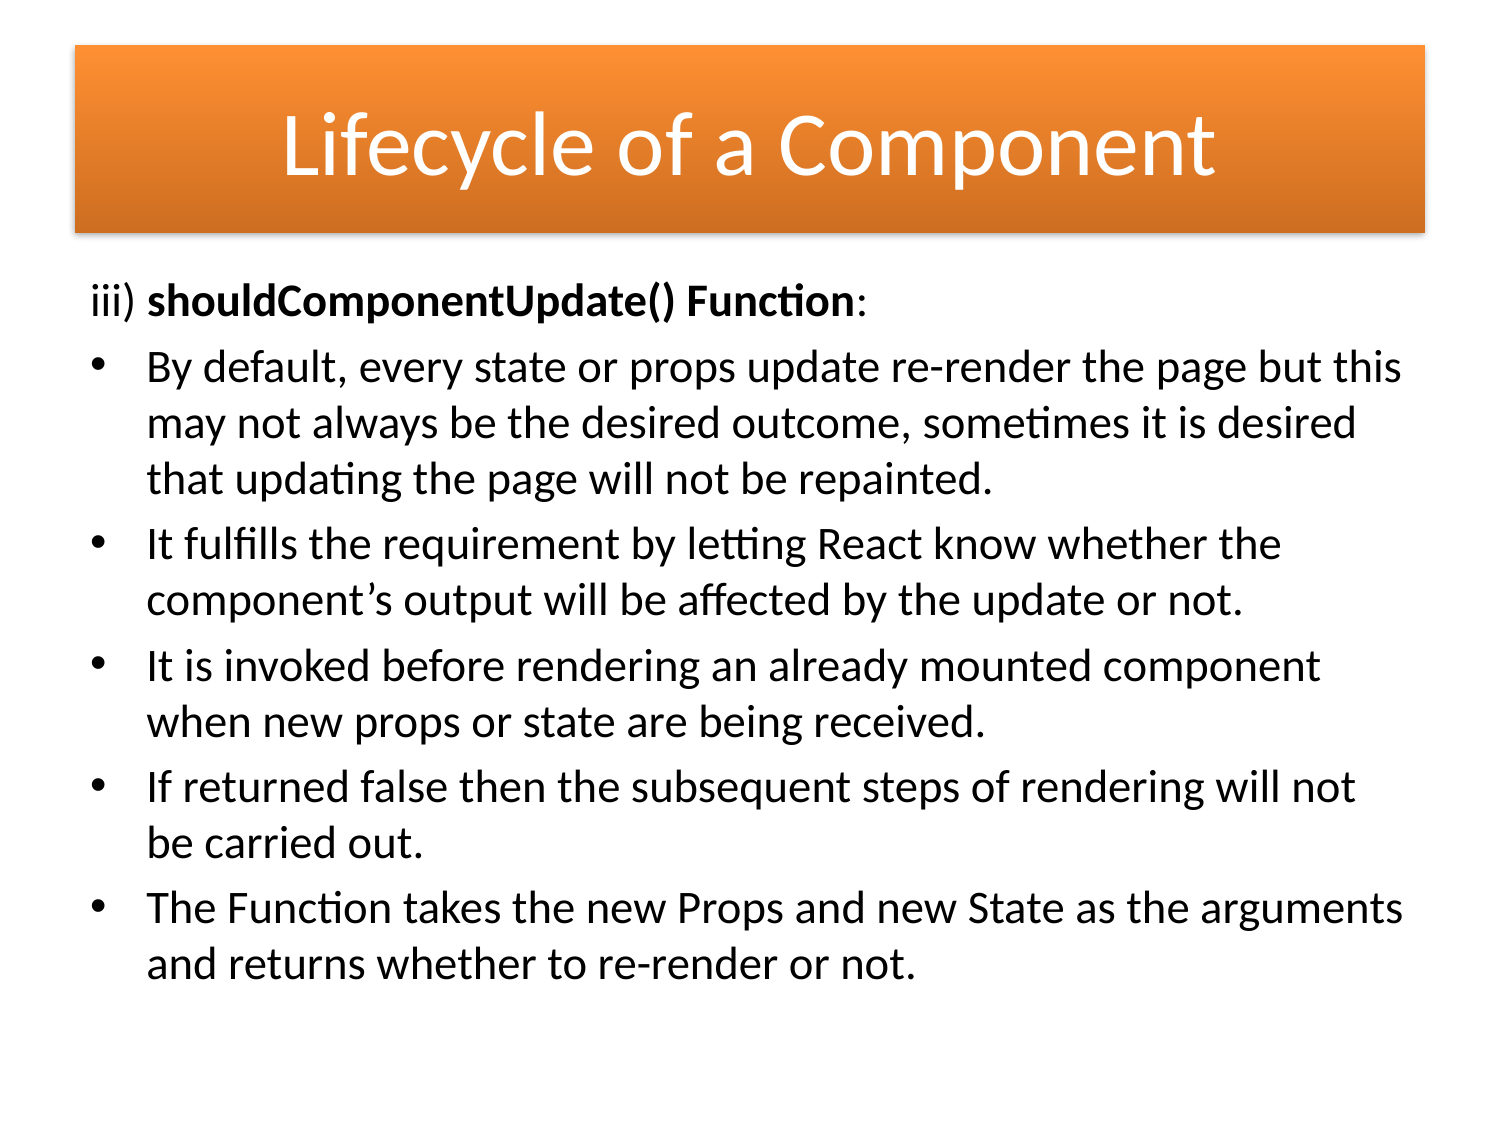

# Lifecycle of a Component
iii) shouldComponentUpdate() Function:
By default, every state or props update re-render the page but this may not always be the desired outcome, sometimes it is desired that updating the page will not be repainted.
It fulfills the requirement by letting React know whether the component’s output will be affected by the update or not.
It is invoked before rendering an already mounted component when new props or state are being received.
If returned false then the subsequent steps of rendering will not be carried out.
The Function takes the new Props and new State as the arguments and returns whether to re-render or not.